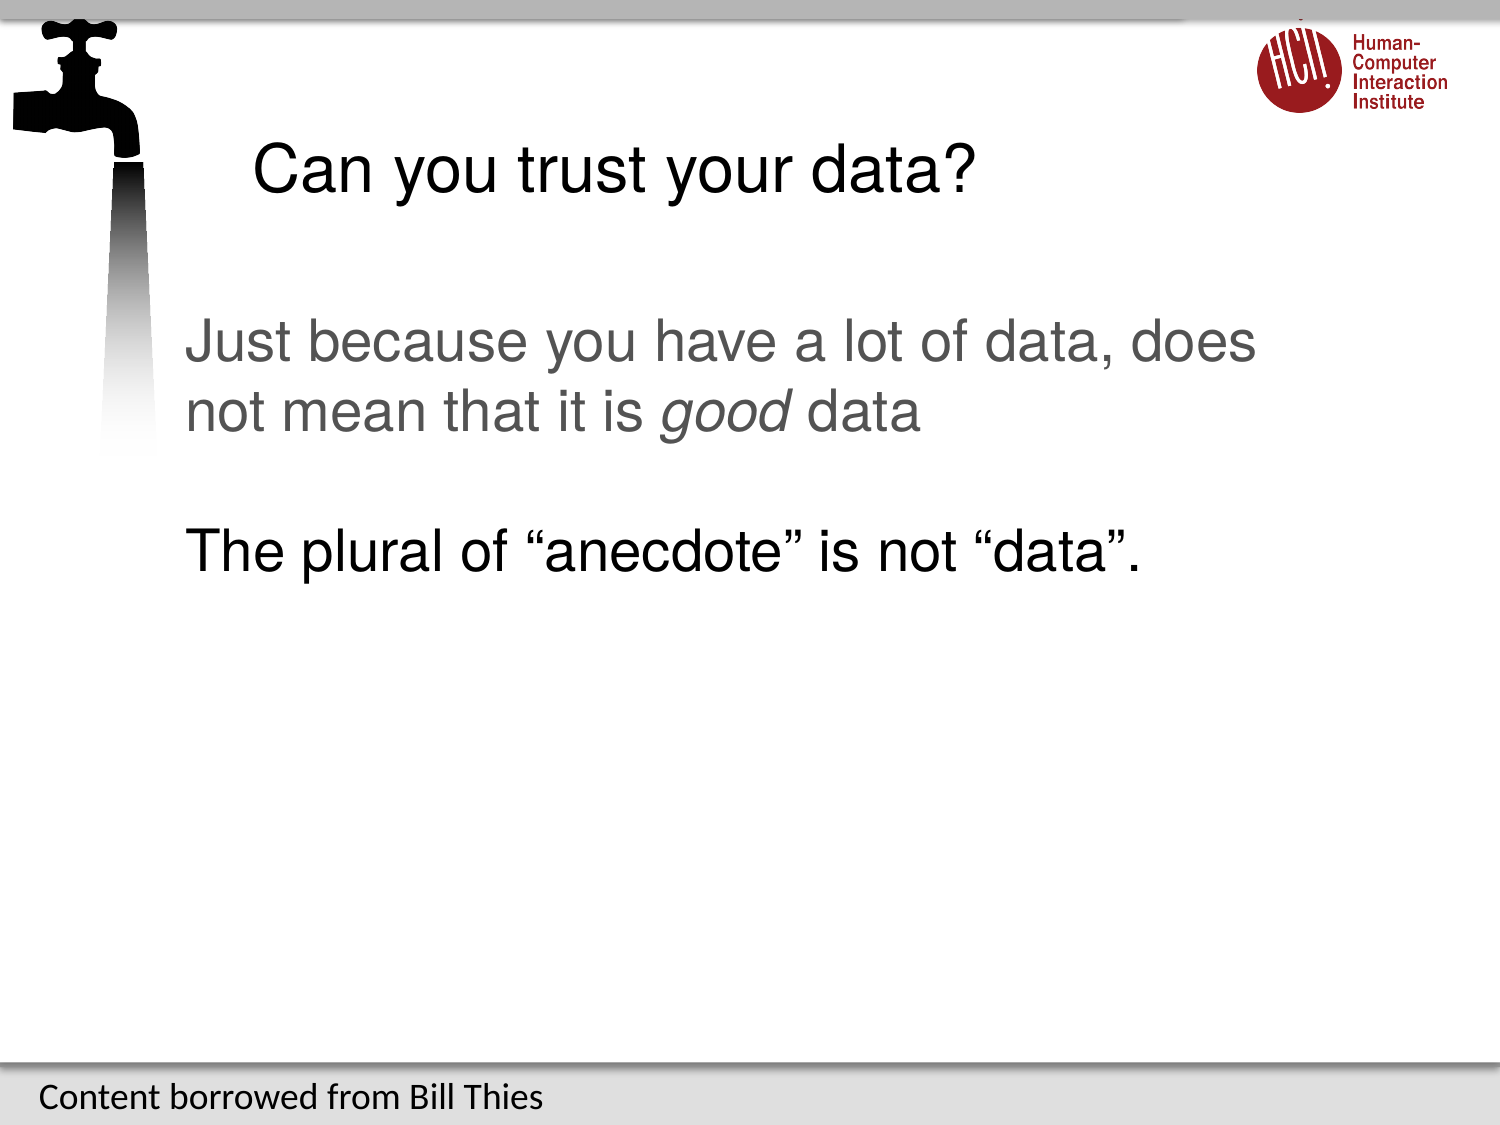

# Can you trust your data?
Just because you have a lot of data, does not mean that it is good data
The plural of “anecdote” is not “data”.
Content borrowed from Bill Thies